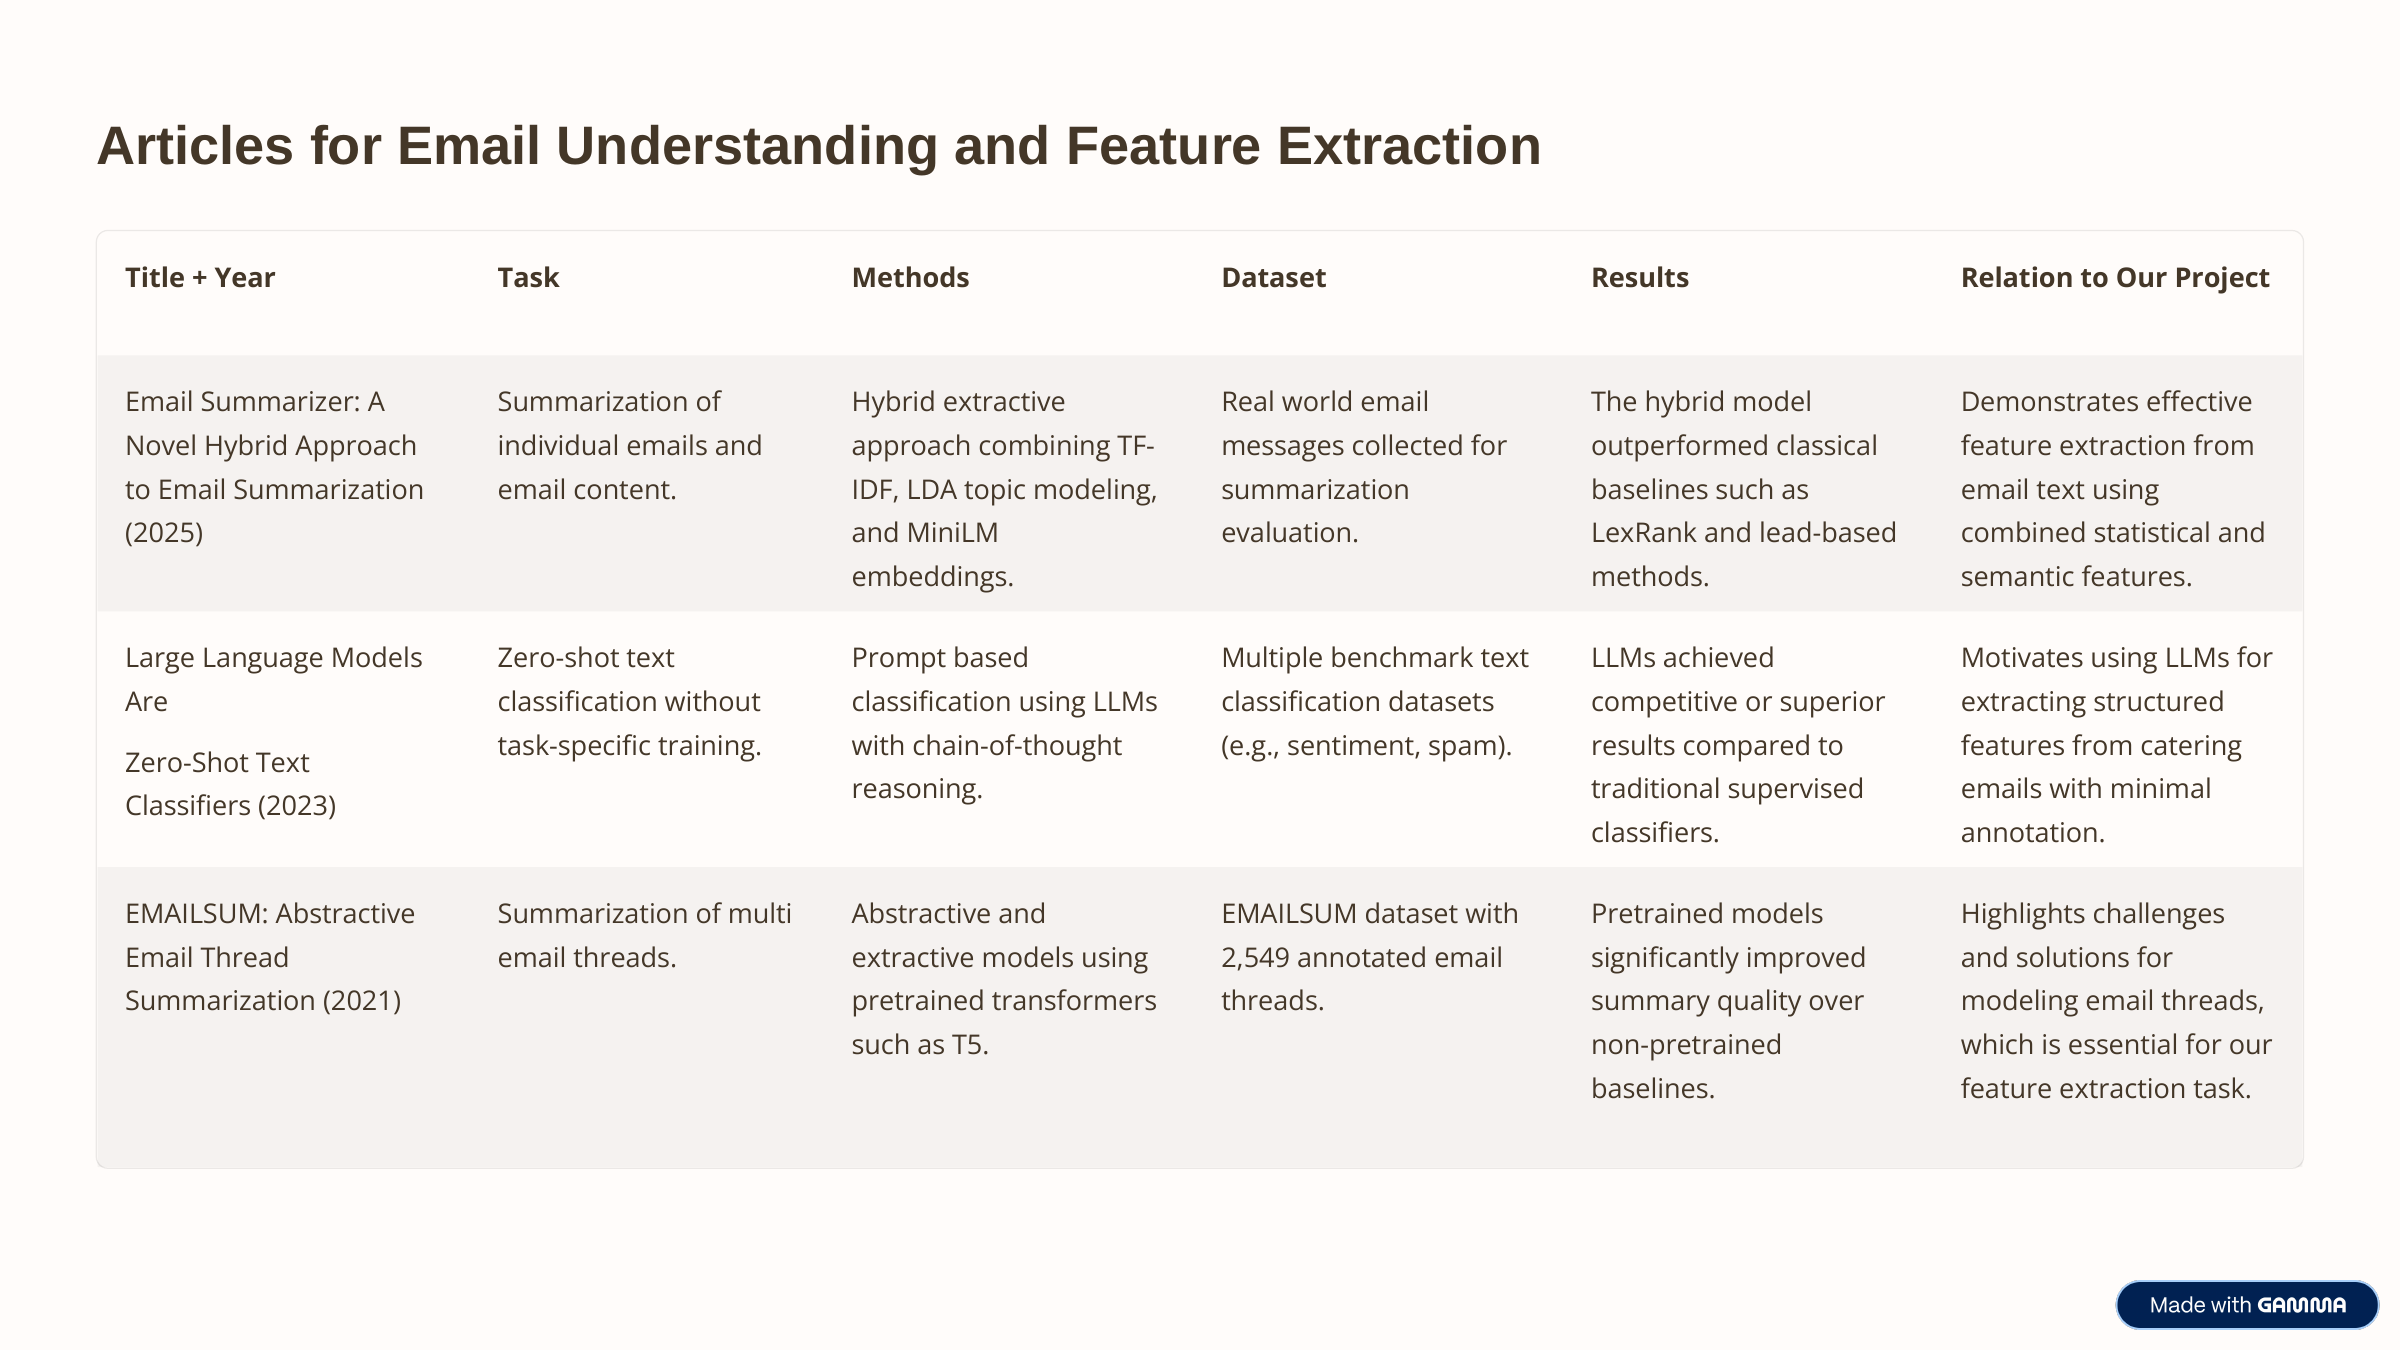

Articles for Email Understanding and Feature Extraction

Title + Year
Task
Methods
Dataset
Results
Relation to Our Project

Email Summarizer: A Novel Hybrid Approach to Email Summarization (2025)
Summarization of individual emails and email content.
Hybrid extractive approach combining TF-IDF, LDA topic modeling, and MiniLM embeddings.
Real world email messages collected for summarization evaluation.
The hybrid model outperformed classical baselines such as LexRank and lead-based methods.
Demonstrates effective feature extraction from email text using combined statistical and semantic features.

Large Language Models Are
Zero-shot text classification without task-specific training.
Prompt based classification using LLMs with chain-of-thought reasoning.
Multiple benchmark text classification datasets (e.g., sentiment, spam).
LLMs achieved competitive or superior results compared to traditional supervised classifiers.
Motivates using LLMs for extracting structured features from catering emails with minimal annotation.
Zero-Shot Text Classifiers (2023)

EMAILSUM: Abstractive Email Thread Summarization (2021)
Summarization of multi email threads.
Abstractive and extractive models using pretrained transformers such as T5.
EMAILSUM dataset with 2,549 annotated email threads.
Pretrained models significantly improved summary quality over non-pretrained baselines.
Highlights challenges and solutions for modeling email threads, which is essential for our feature extraction task.